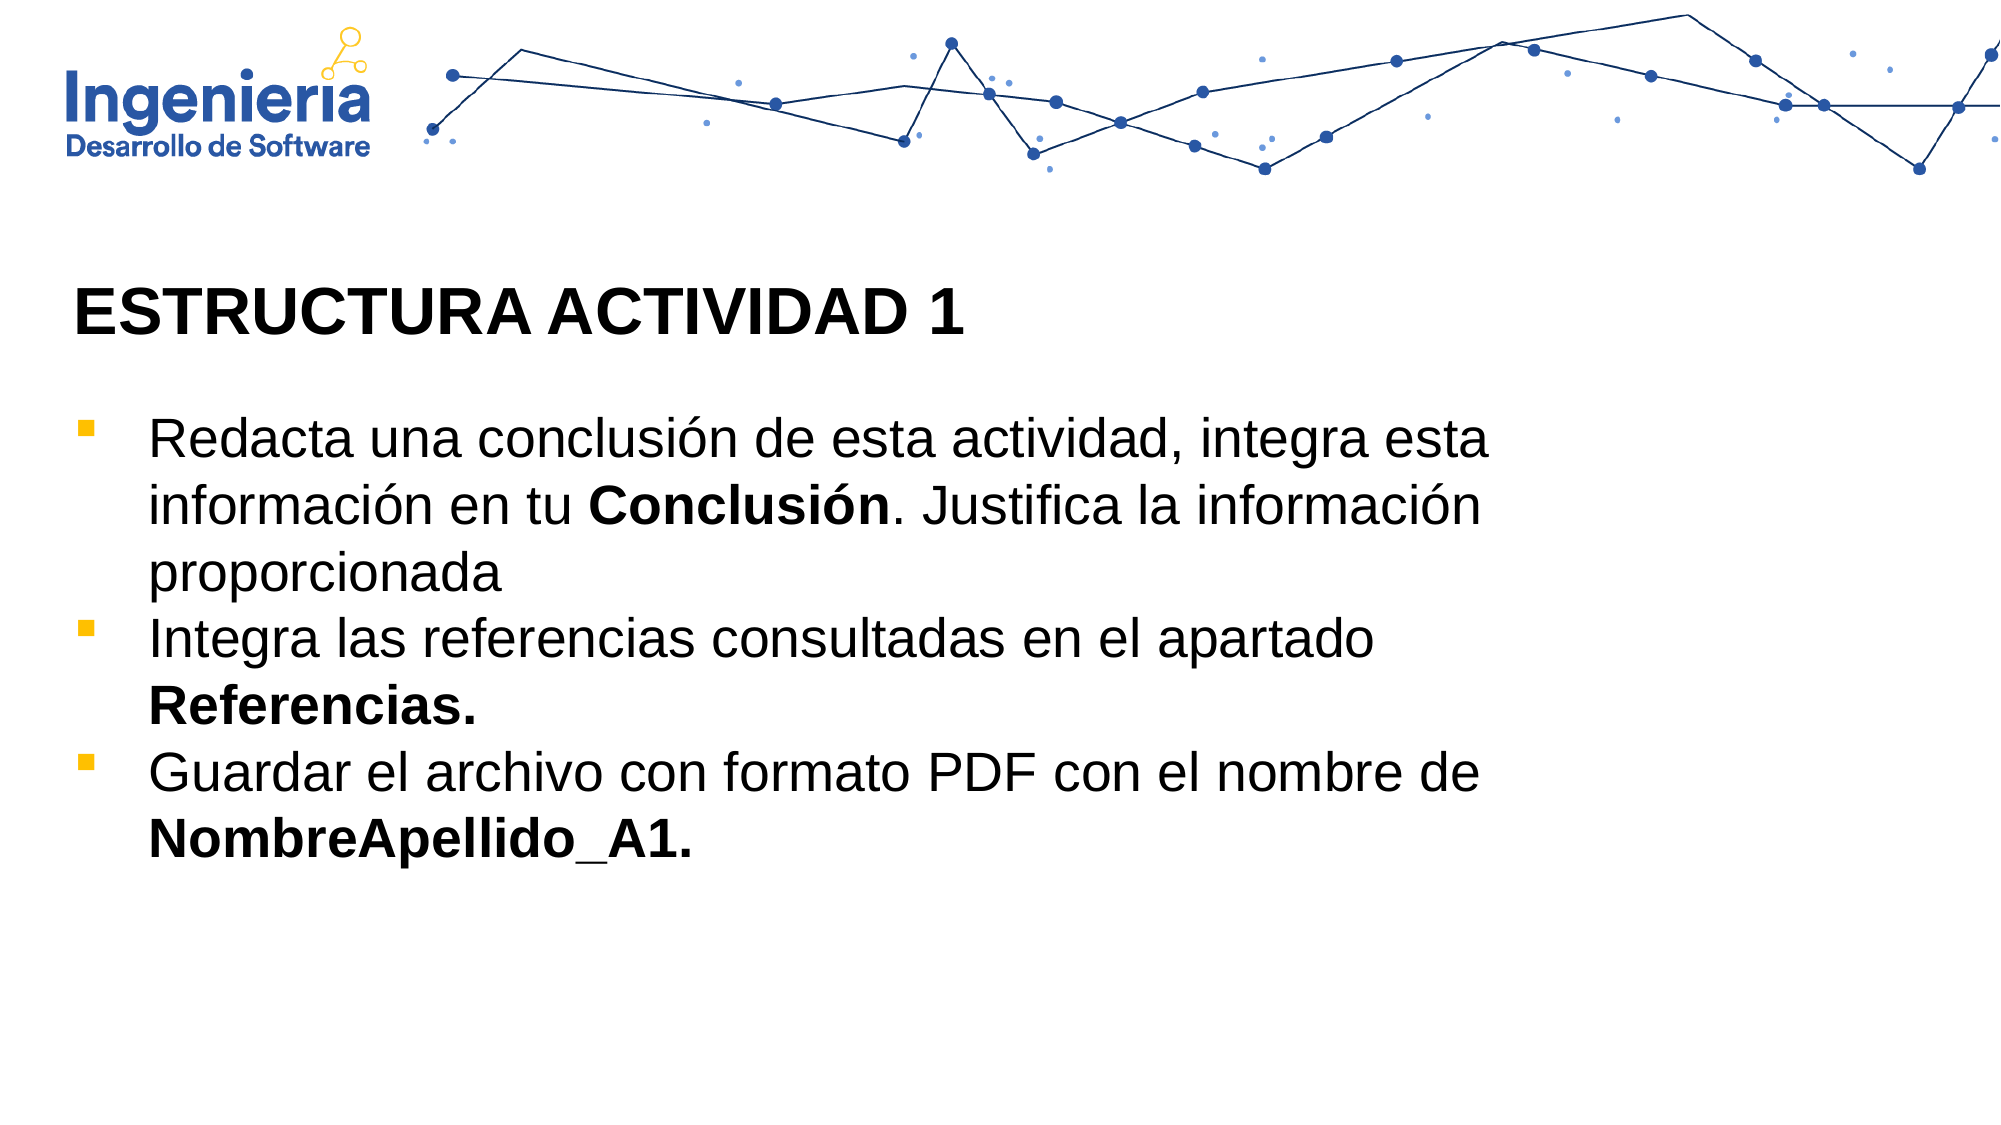

ESTRUCTURA ACTIVIDAD 1
Redacta una conclusión de esta actividad, integra esta información en tu Conclusión. Justifica la información proporcionada
Integra las referencias consultadas en el apartado Referencias.
Guardar el archivo con formato PDF con el nombre de NombreApellido_A1.